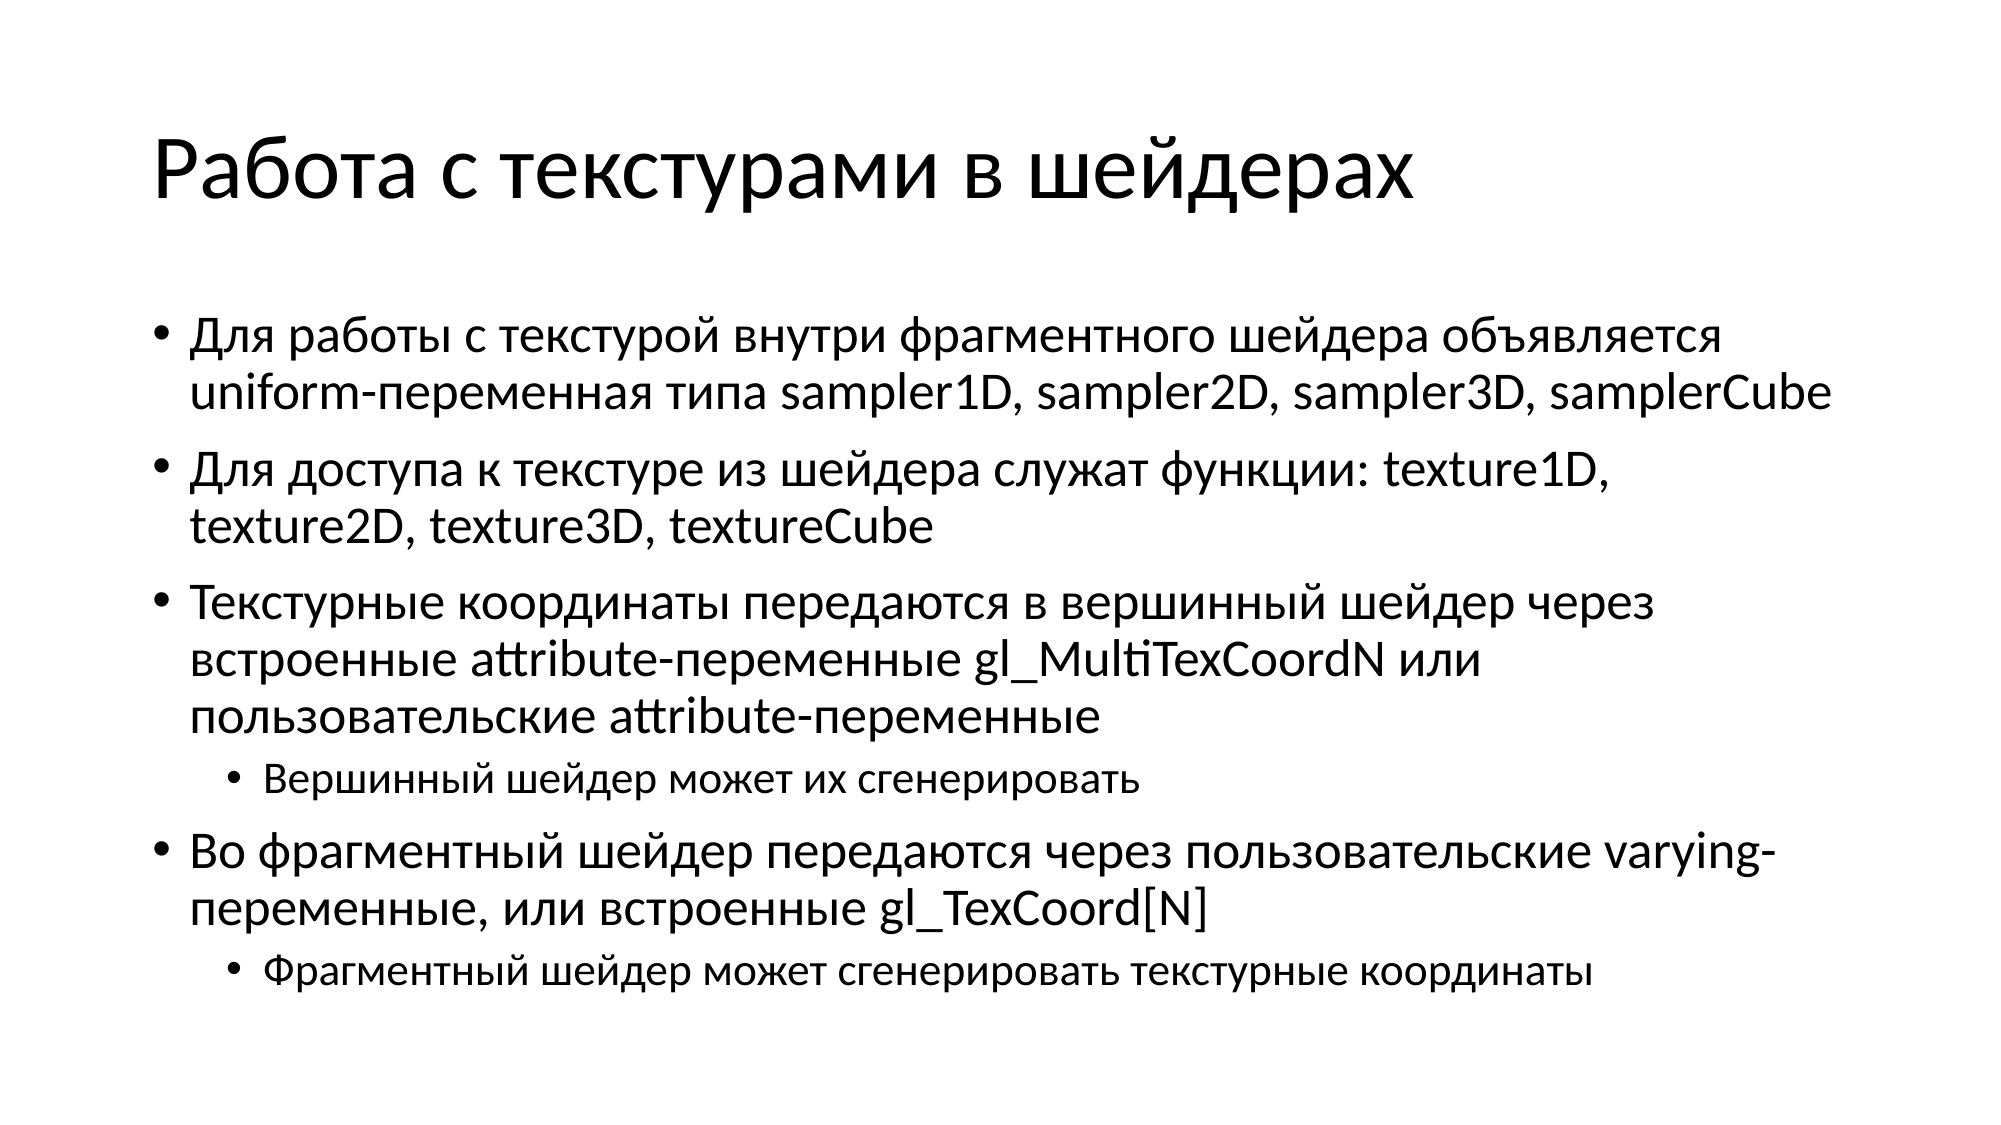

# Работа с текстурами в шейдерах
Для работы с текстурой внутри фрагментного шейдера объявляется uniform-переменная типа sampler1D, sampler2D, sampler3D, samplerCube
Для доступа к текстуре из шейдера служат функции: texture1D, texture2D, texture3D, textureCube
Текстурные координаты передаются в вершинный шейдер через встроенные attribute-переменные gl_MultiTexCoordN или пользовательские attribute-переменные
Вершинный шейдер может их сгенерировать
Во фрагментный шейдер передаются через пользовательские varying-переменные, или встроенные gl_TexCoord[N]
Фрагментный шейдер может сгенерировать текстурные координаты